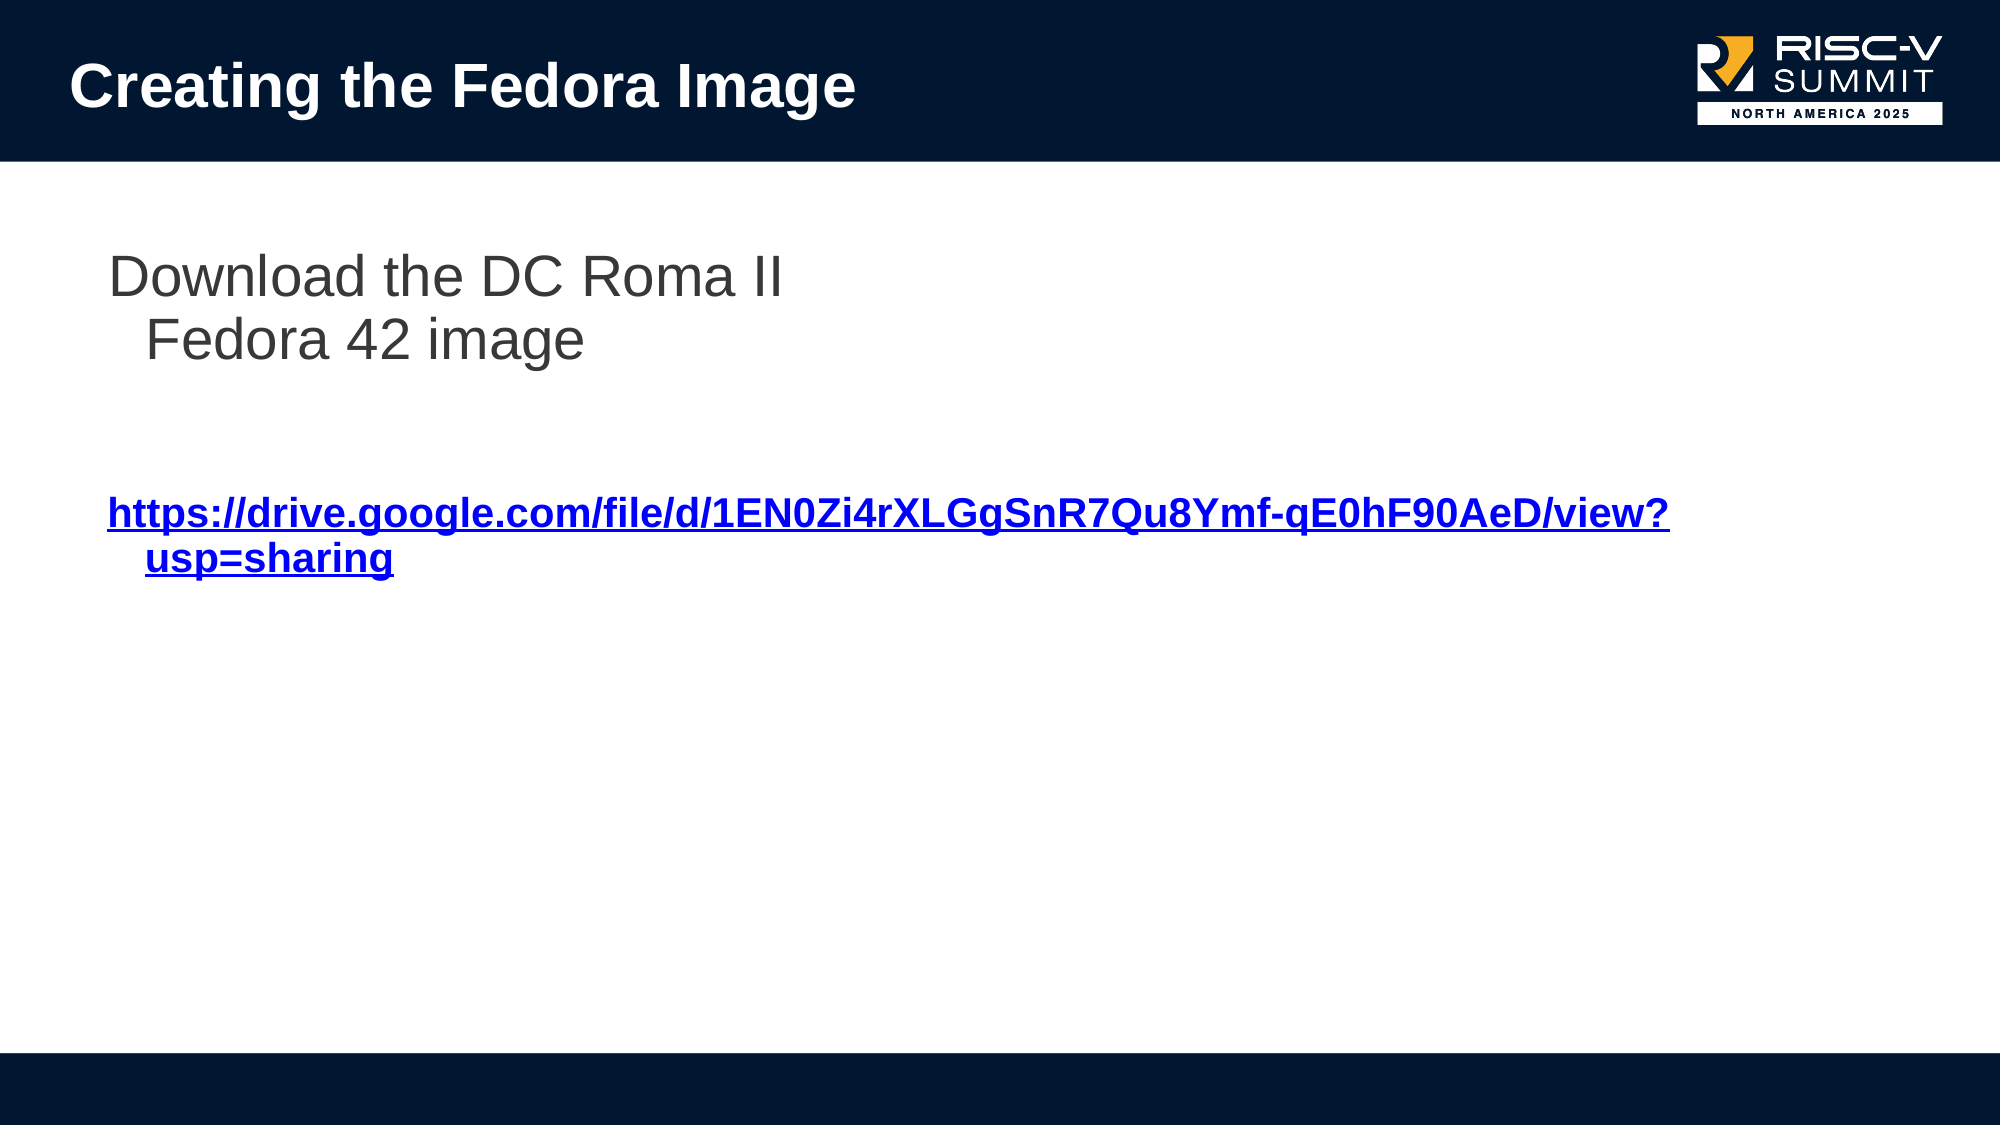

# Creating the Fedora Image
Download the DC Roma II Fedora 42 image

https://drive.google.com/file/d/1EN0Zi4rXLGgSnR7Qu8Ymf-qE0hF90AeD/view?usp=sharing